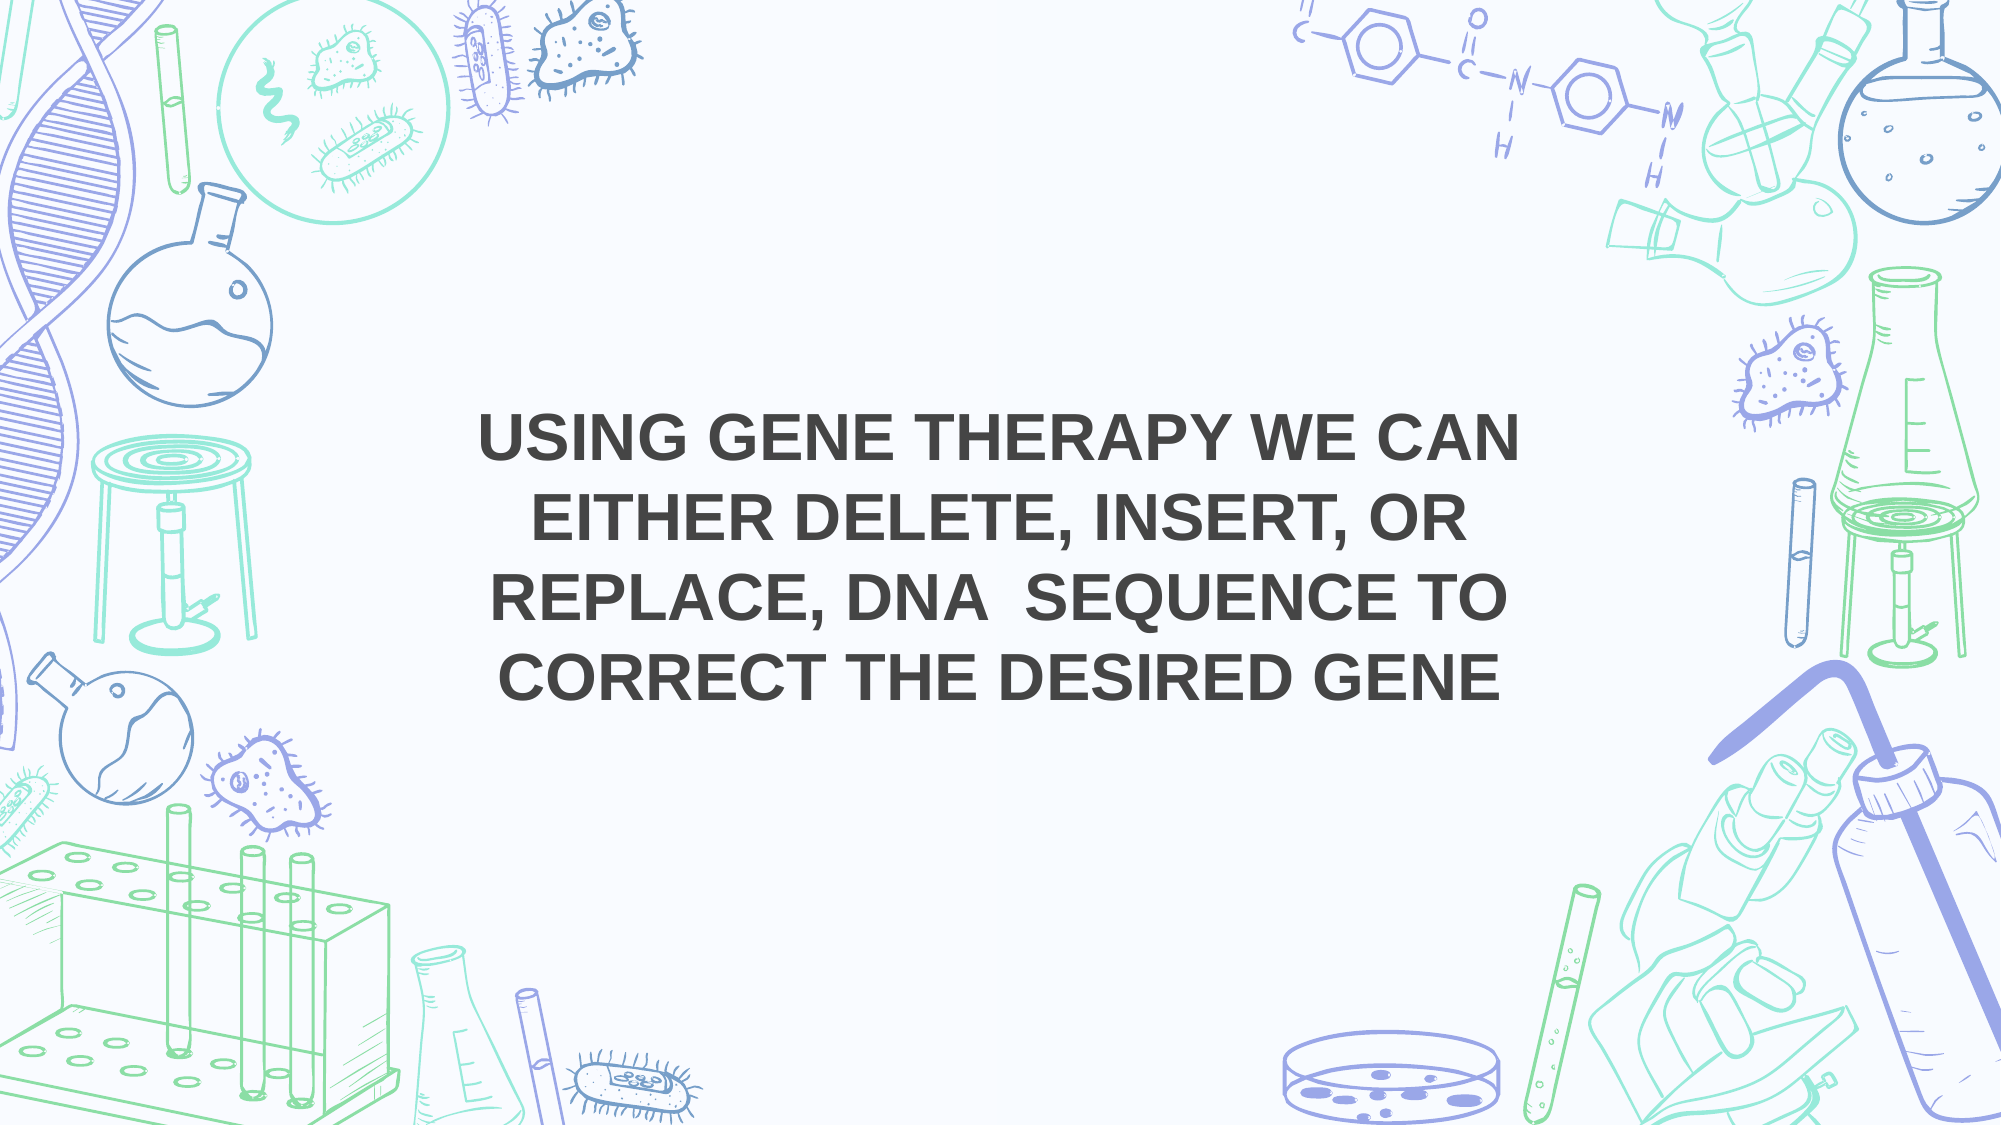

USING GENE THERAPY WE CAN EITHER DELETE, INSERT, OR REPLACE, DNA  SEQUENCE TO CORRECT THE DESIRED GENE